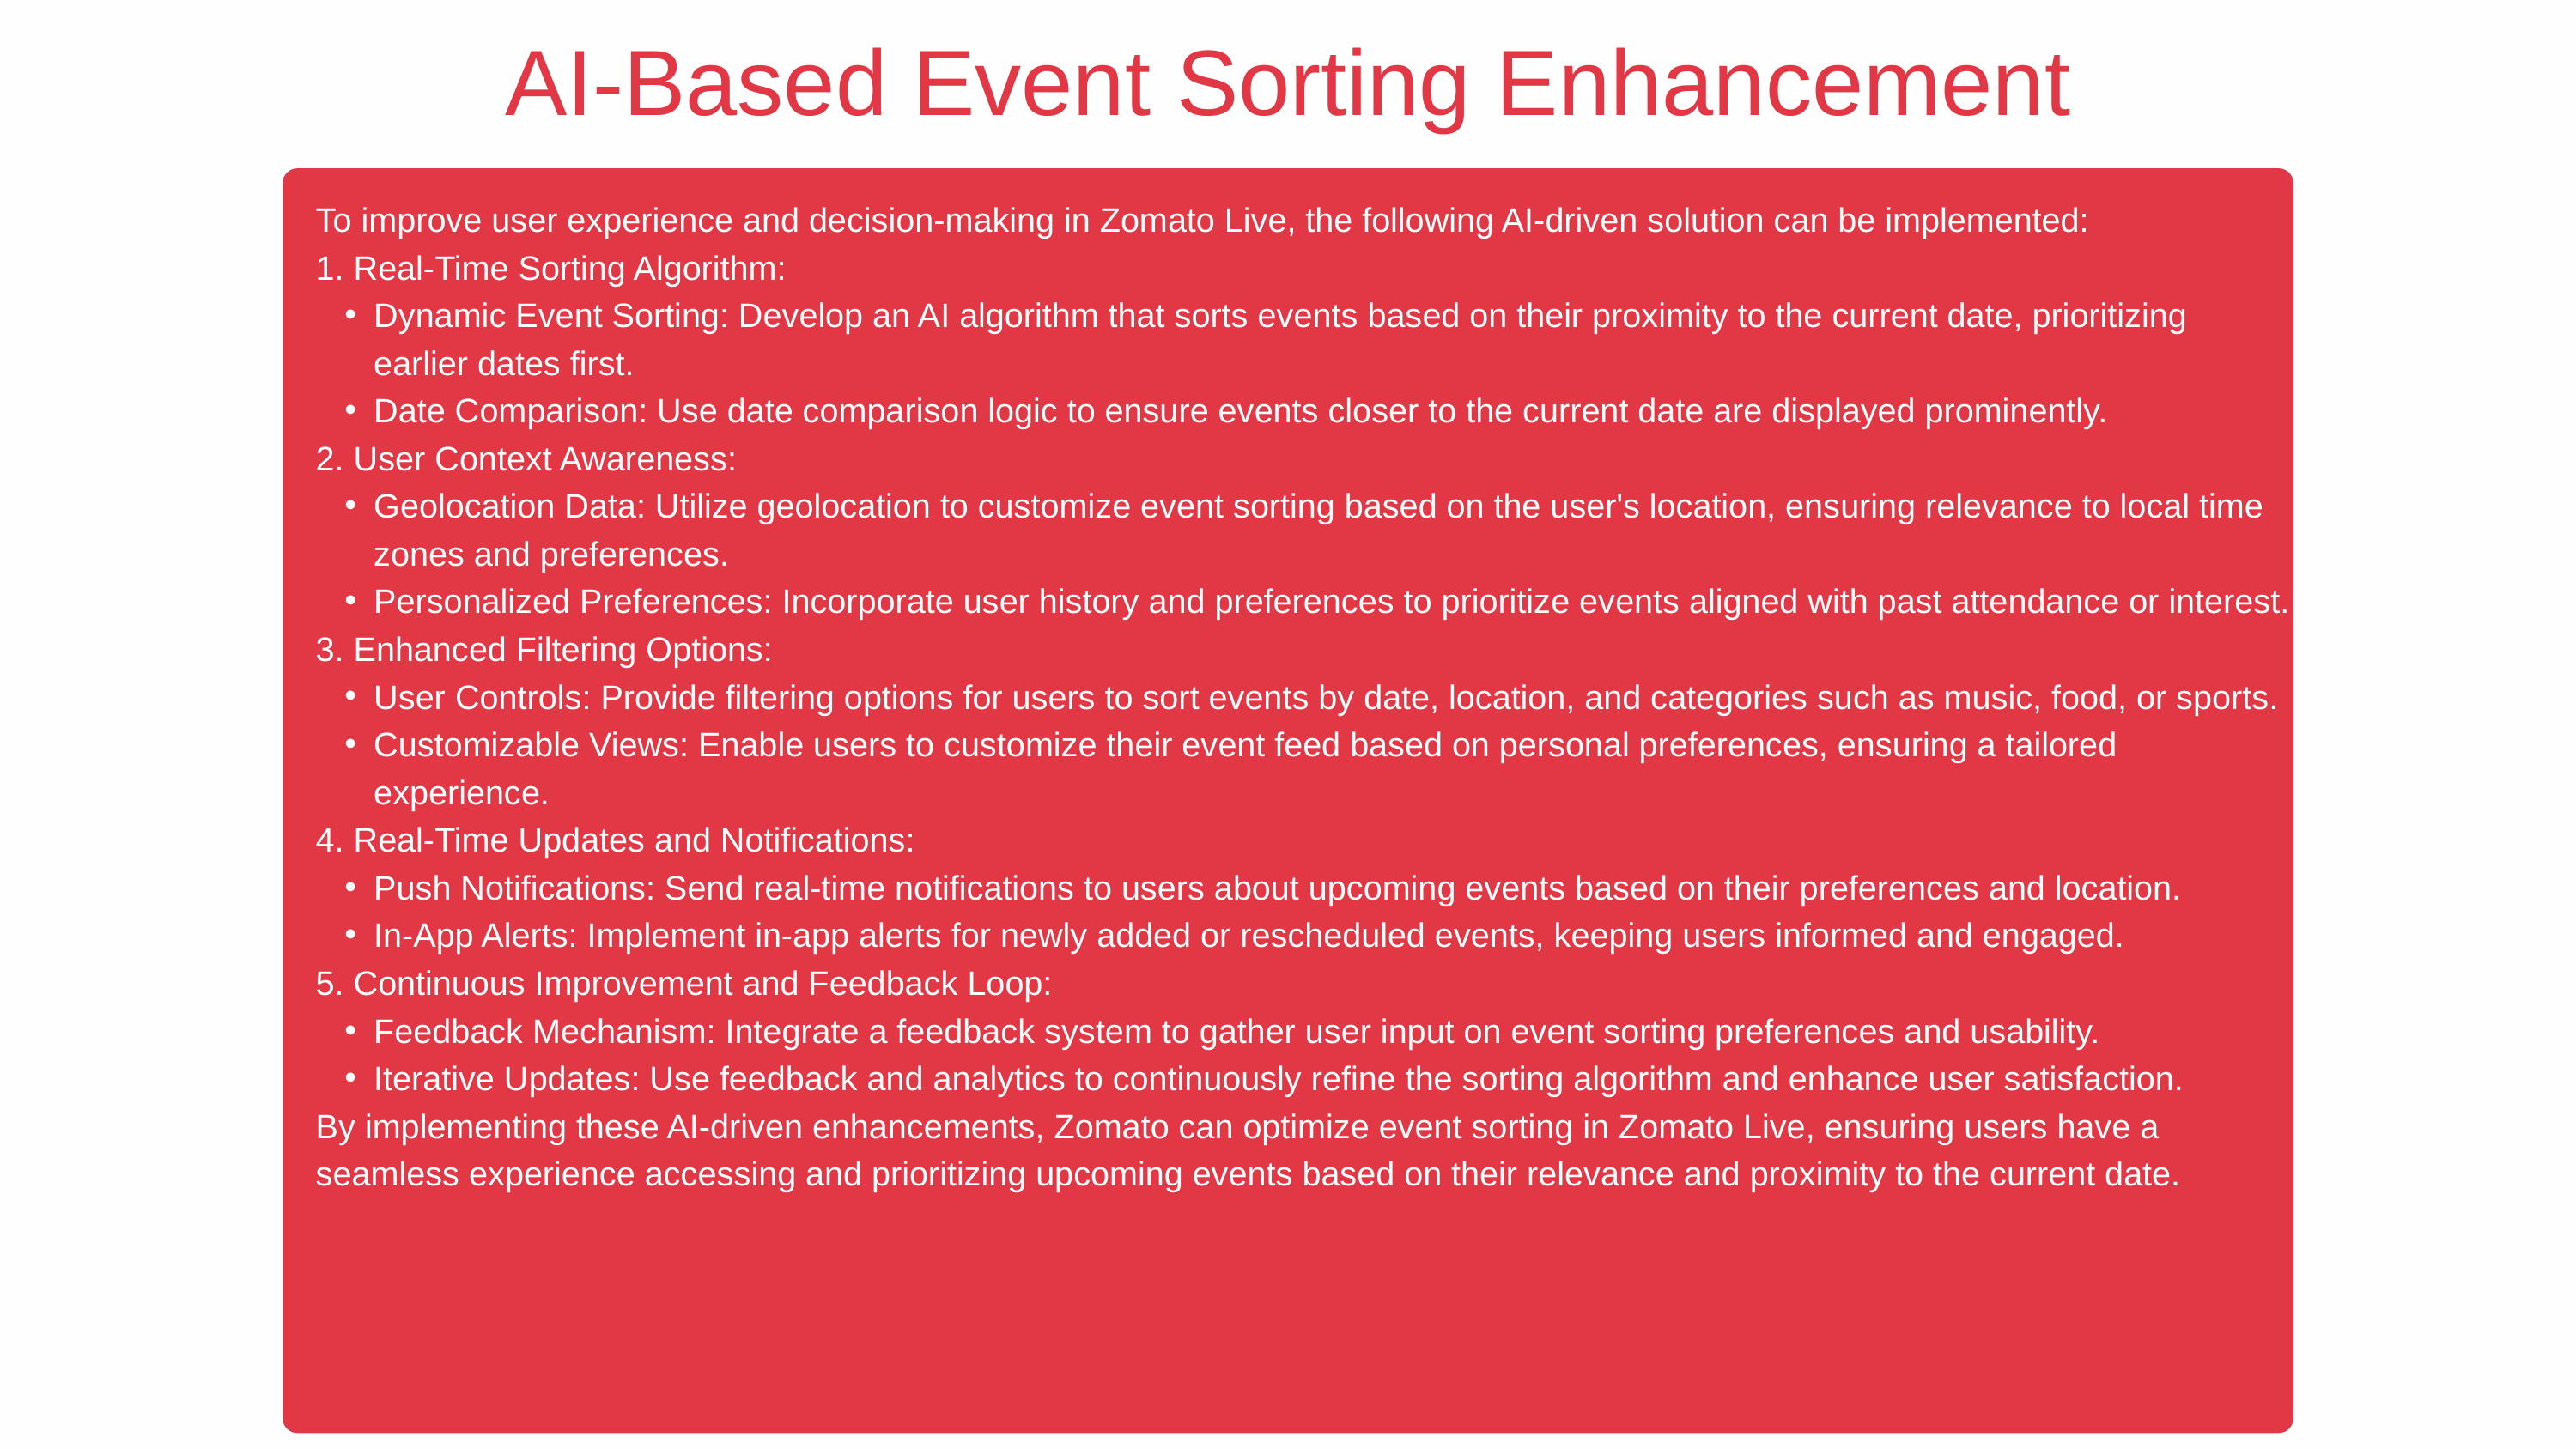

AI-Based Event Sorting Enhancement

To improve user experience and decision-making in Zomato Live, the following AI-driven solution can be implemented:
1. Real-Time Sorting Algorithm:
Dynamic Event Sorting: Develop an AI algorithm that sorts events based on their proximity to the current date, prioritizing earlier dates first.
Date Comparison: Use date comparison logic to ensure events closer to the current date are displayed prominently.
2. User Context Awareness:
Geolocation Data: Utilize geolocation to customize event sorting based on the user's location, ensuring relevance to local time zones and preferences.
Personalized Preferences: Incorporate user history and preferences to prioritize events aligned with past attendance or interest.
3. Enhanced Filtering Options:
User Controls: Provide filtering options for users to sort events by date, location, and categories such as music, food, or sports.
Customizable Views: Enable users to customize their event feed based on personal preferences, ensuring a tailored experience.
4. Real-Time Updates and Notifications:
Push Notifications: Send real-time notifications to users about upcoming events based on their preferences and location.
In-App Alerts: Implement in-app alerts for newly added or rescheduled events, keeping users informed and engaged.
5. Continuous Improvement and Feedback Loop:
Feedback Mechanism: Integrate a feedback system to gather user input on event sorting preferences and usability.
Iterative Updates: Use feedback and analytics to continuously refine the sorting algorithm and enhance user satisfaction.
By implementing these AI-driven enhancements, Zomato can optimize event sorting in Zomato Live, ensuring users have a seamless experience accessing and prioritizing upcoming events based on their relevance and proximity to the current date.